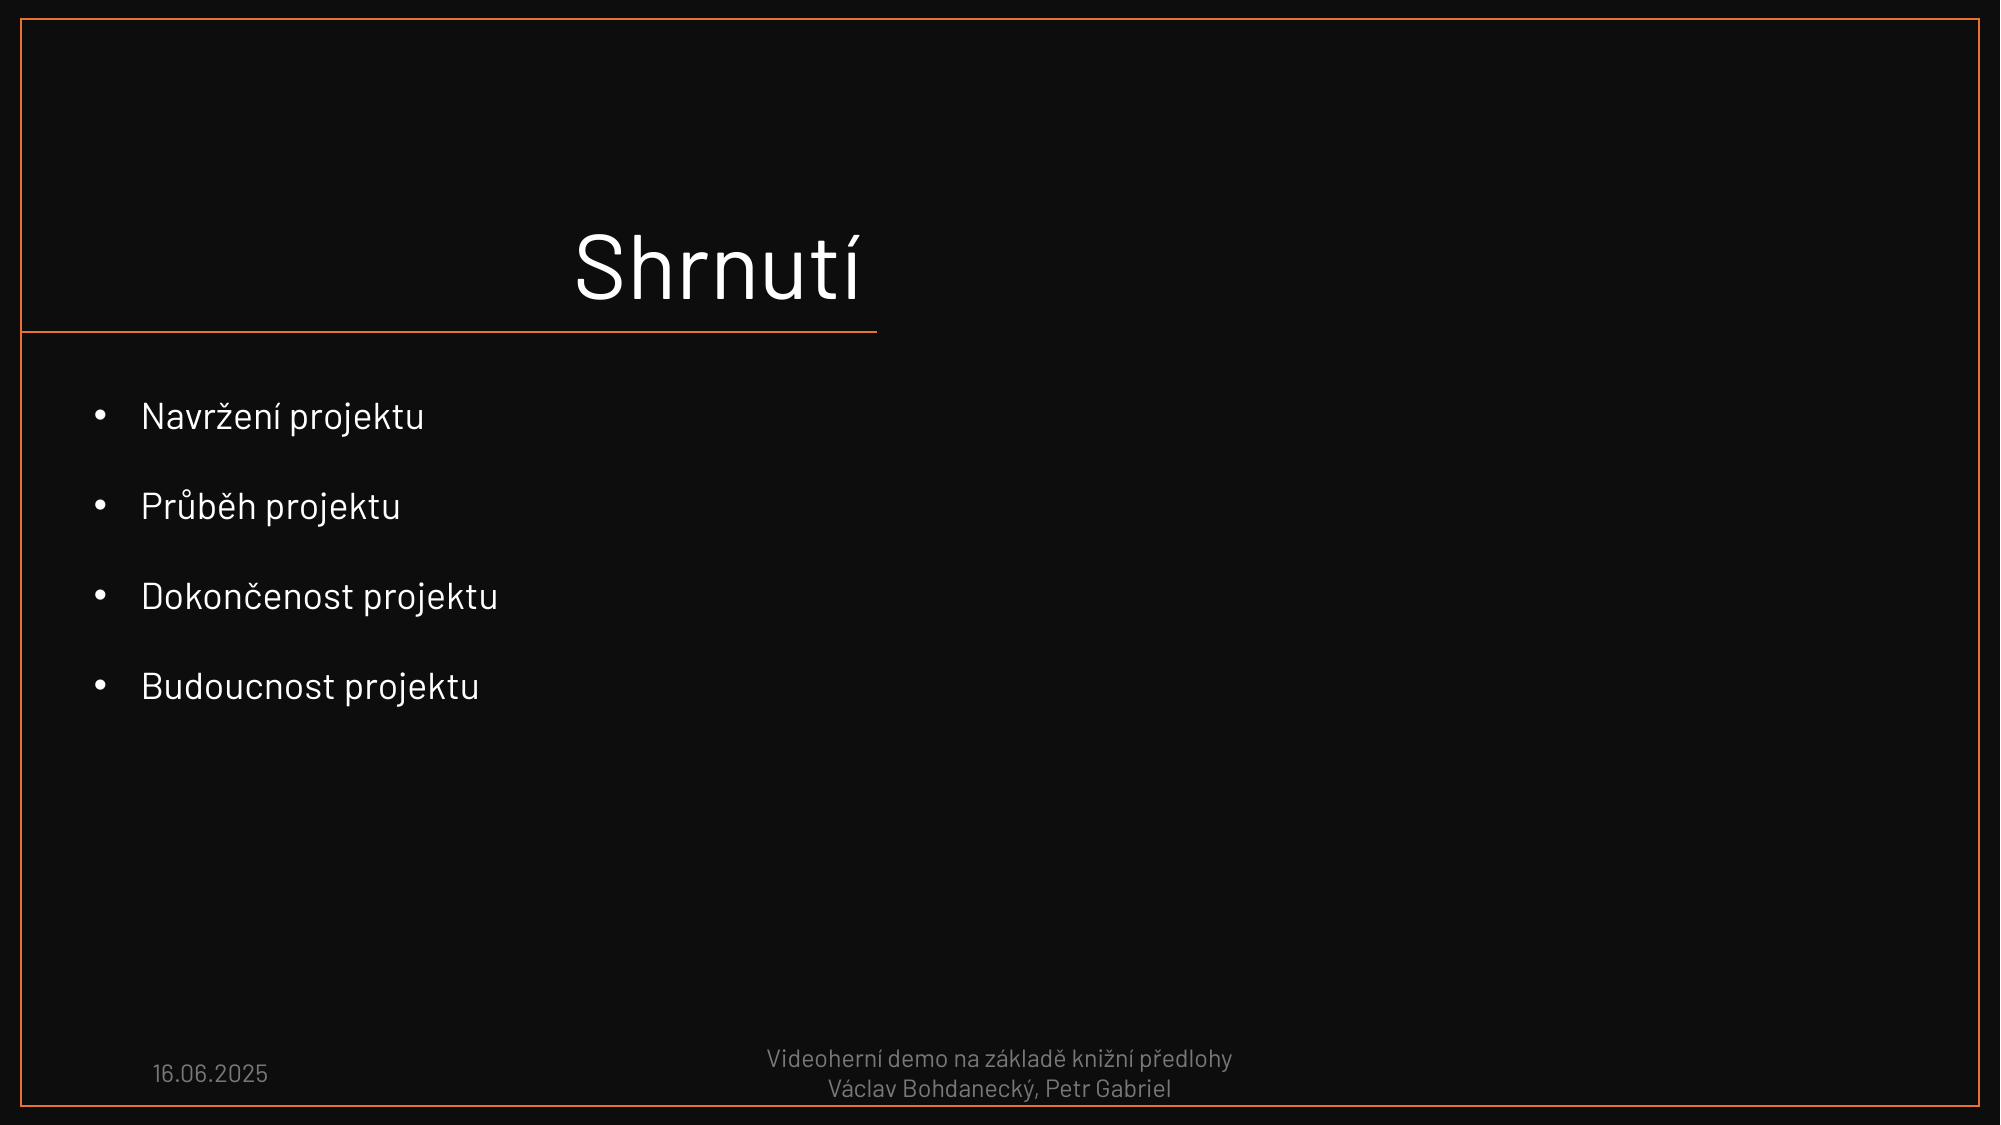

# Shrnutí
Navržení projektu

Průběh projektu

Dokončenost projektu

Budoucnost projektu
16.06.2025
Videoherní demo na základě knižní předlohy
Václav Bohdanecký, Petr Gabriel
25